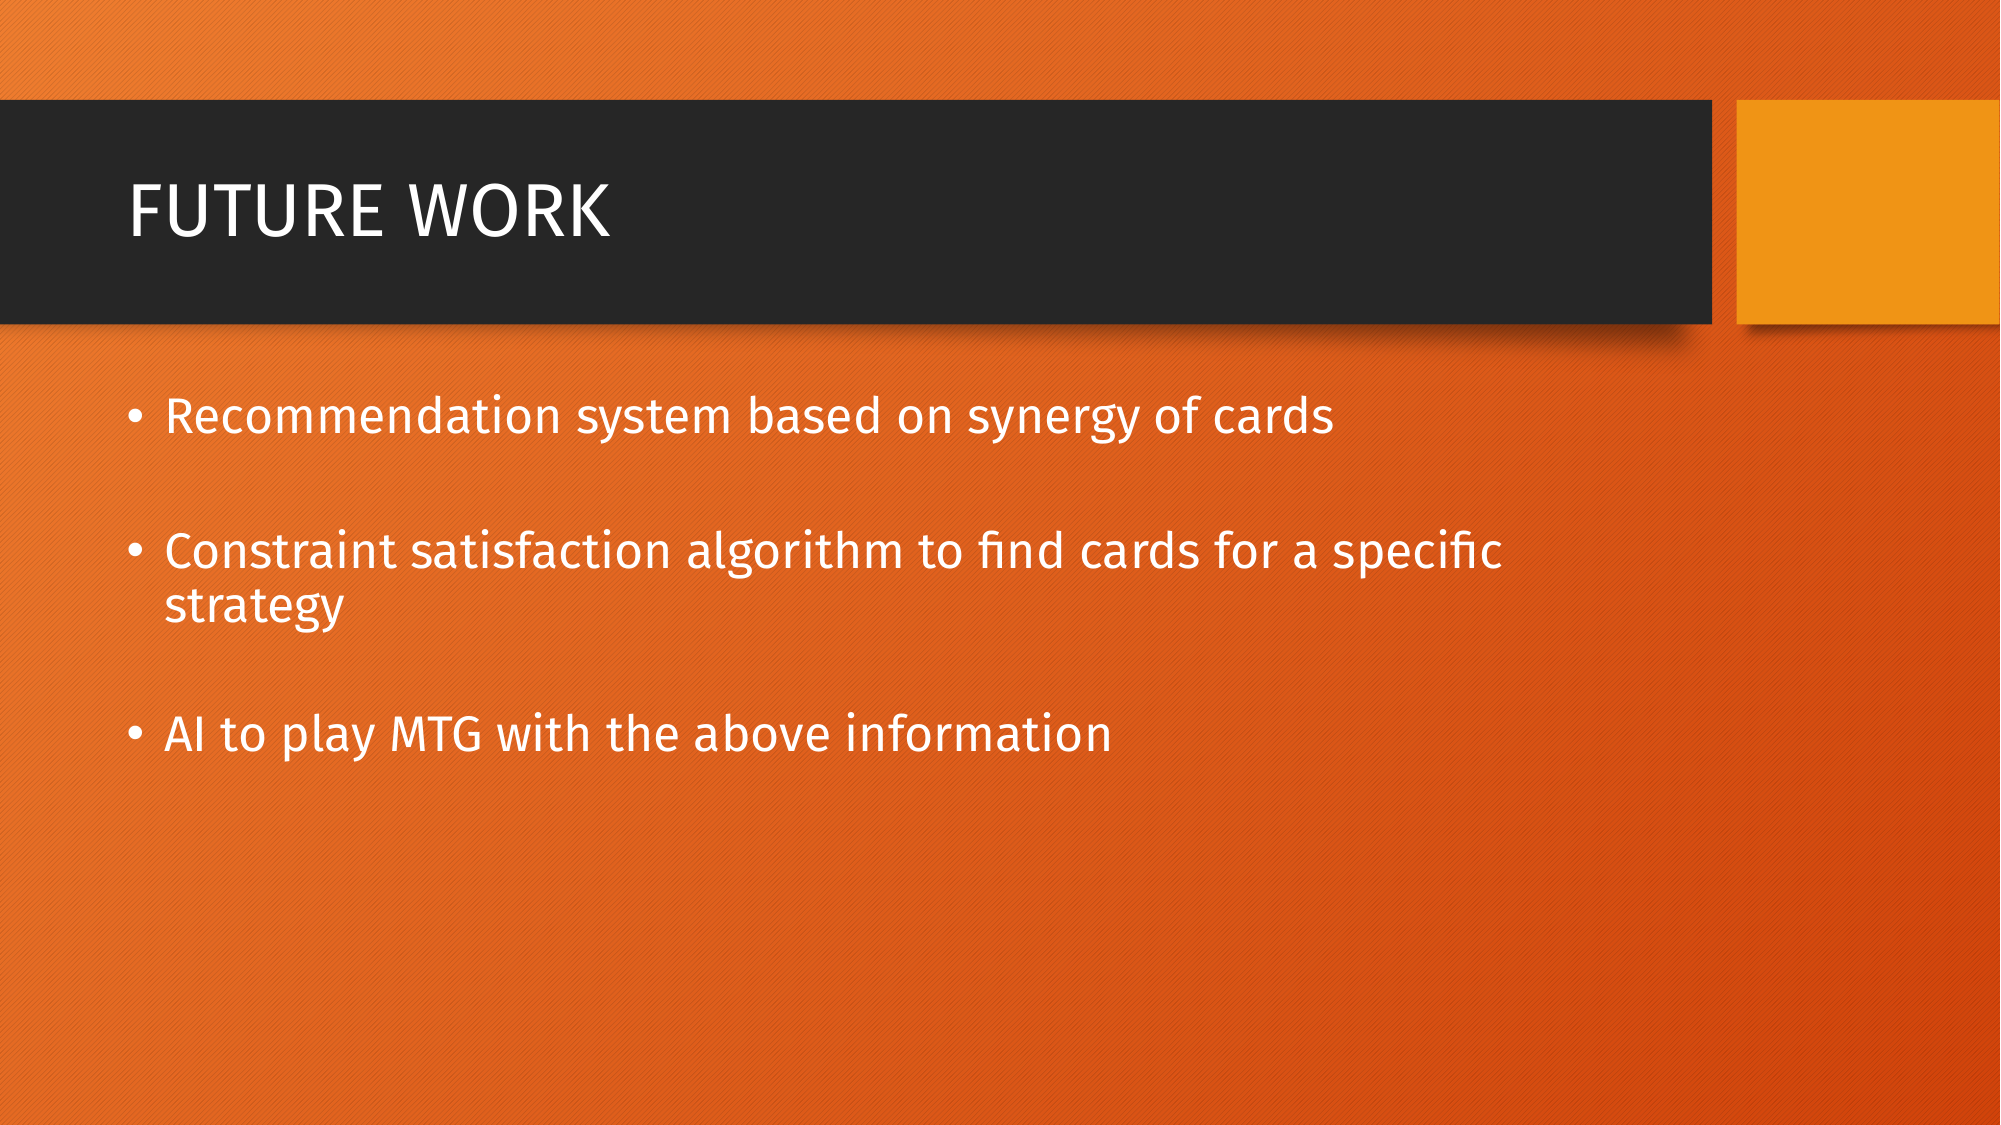

# FUTURE WORK
Recommendation system based on synergy of cards
Constraint satisfaction algorithm to find cards for a specific strategy
AI to play MTG with the above information